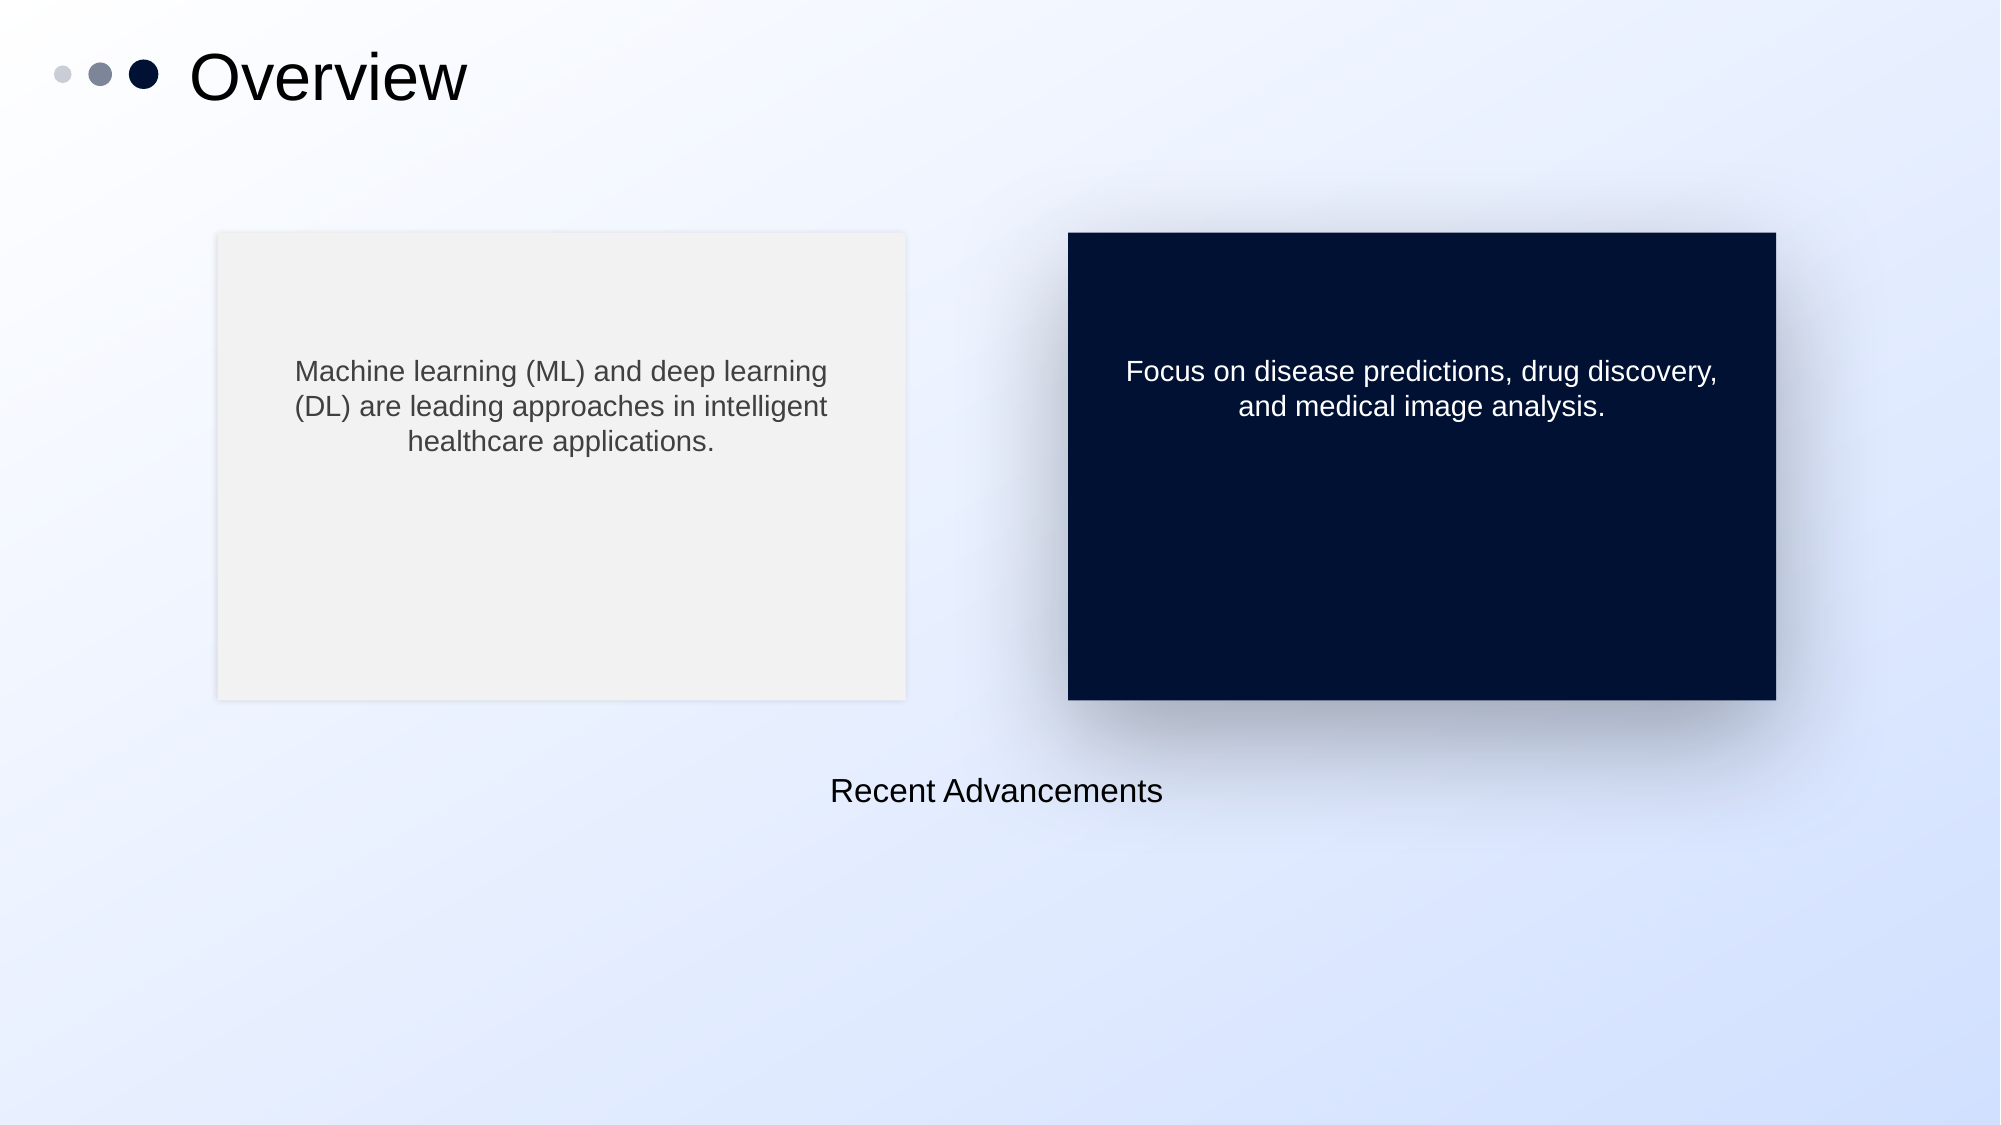

Overview

Machine learning (ML) and deep learning (DL) are leading approaches in intelligent healthcare applications.
Focus on disease predictions, drug discovery, and medical image analysis.
Recent Advancements